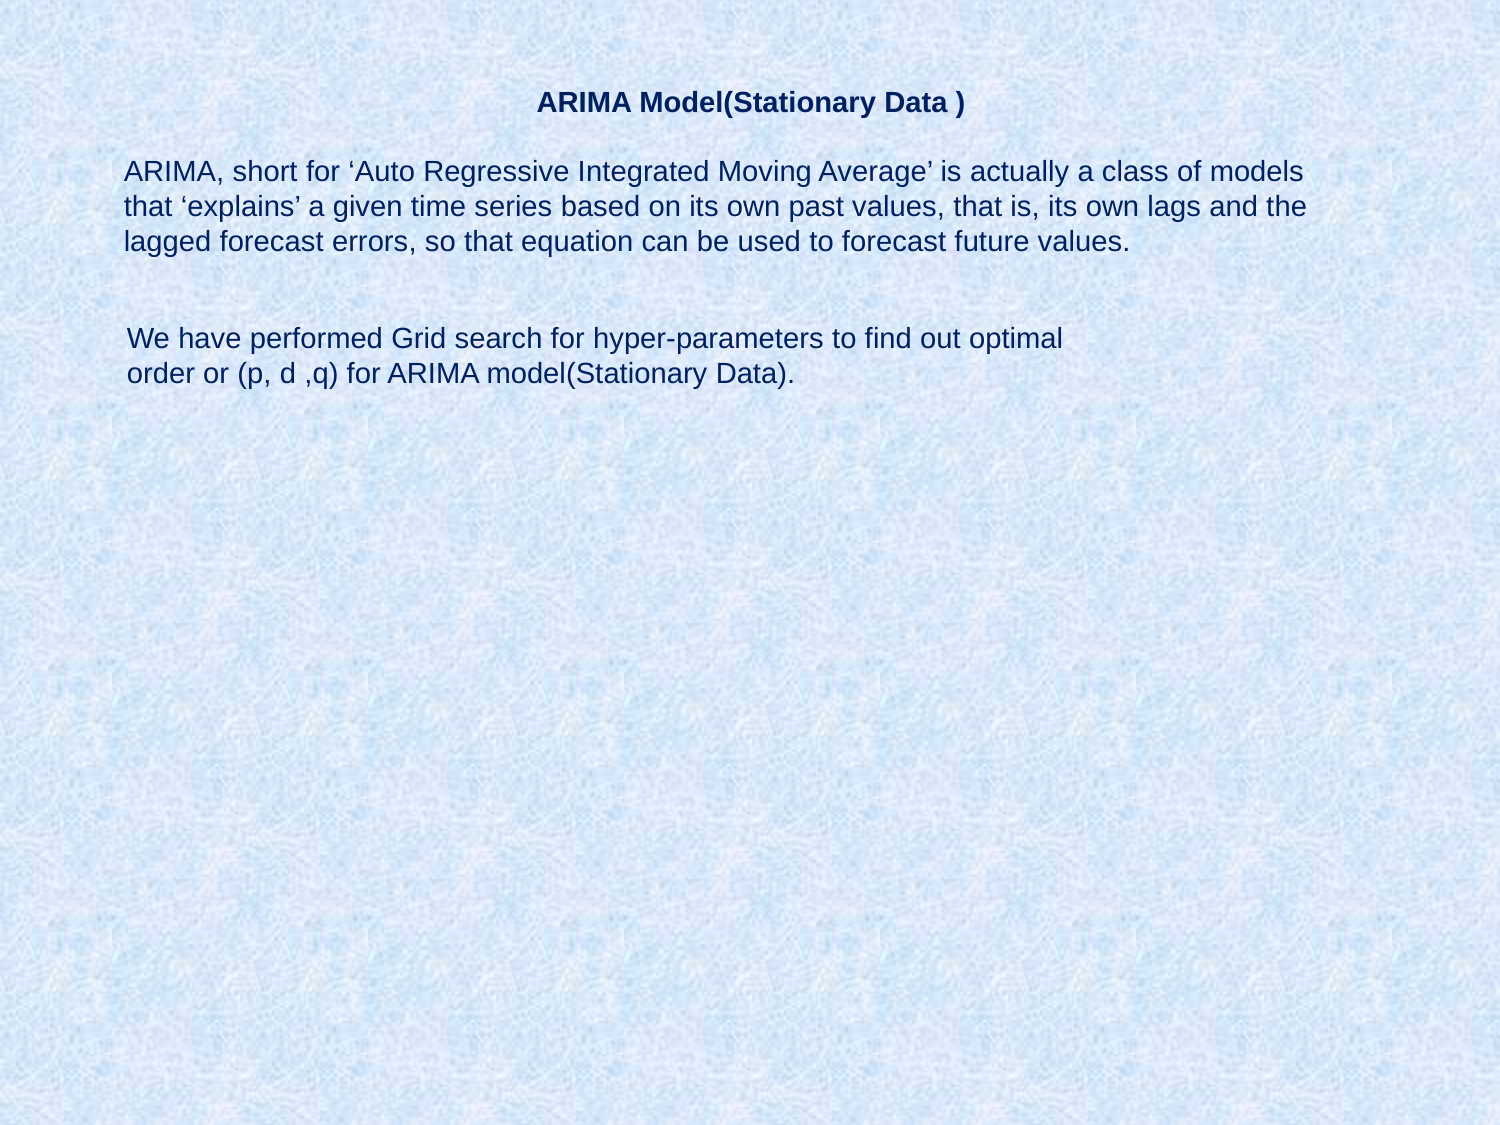

ARIMA Model(Stationary Data )
ARIMA, short for ‘Auto Regressive Integrated Moving Average’ is actually a class of models that ‘explains’ a given time series based on its own past values, that is, its own lags and the lagged forecast errors, so that equation can be used to forecast future values.
We have performed Grid search for hyper-parameters to find out optimal
order or (p, d ,q) for ARIMA model(Stationary Data).